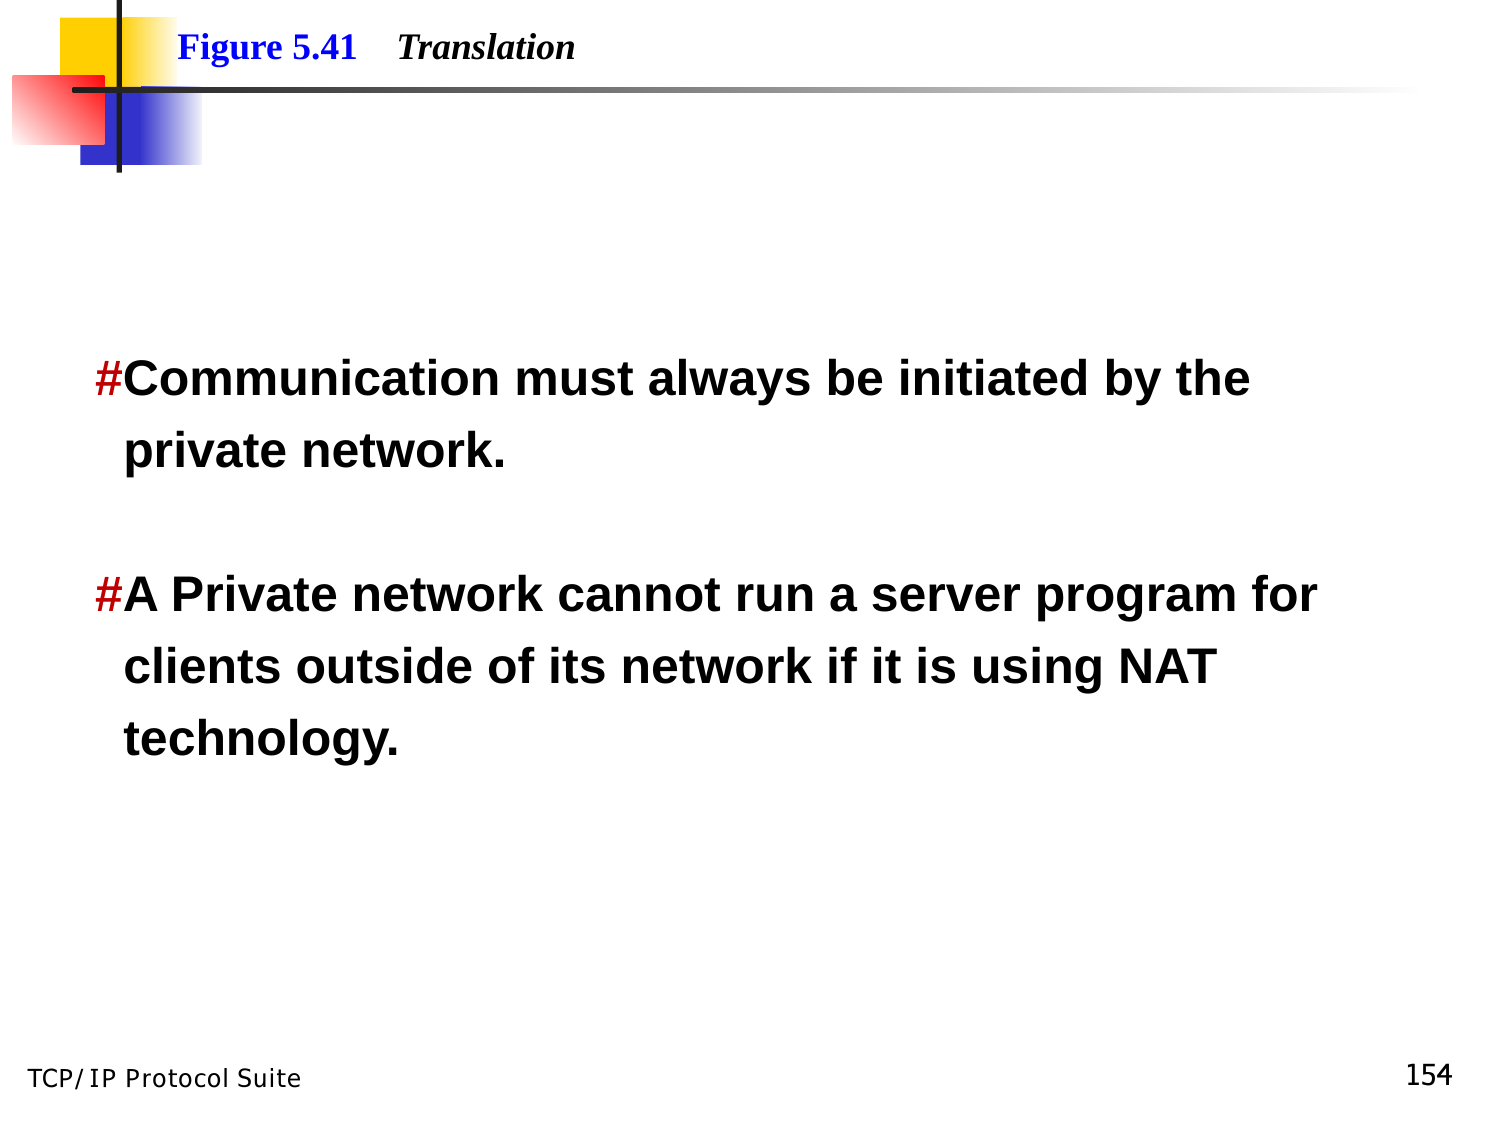

Figure 5.41    Translation

#Communication must always be initiated by the
  private network.

#A Private network cannot run a server program for
  clients outside of its network if it is using NAT
  technology.
154
TCP/IP Protocol Suite